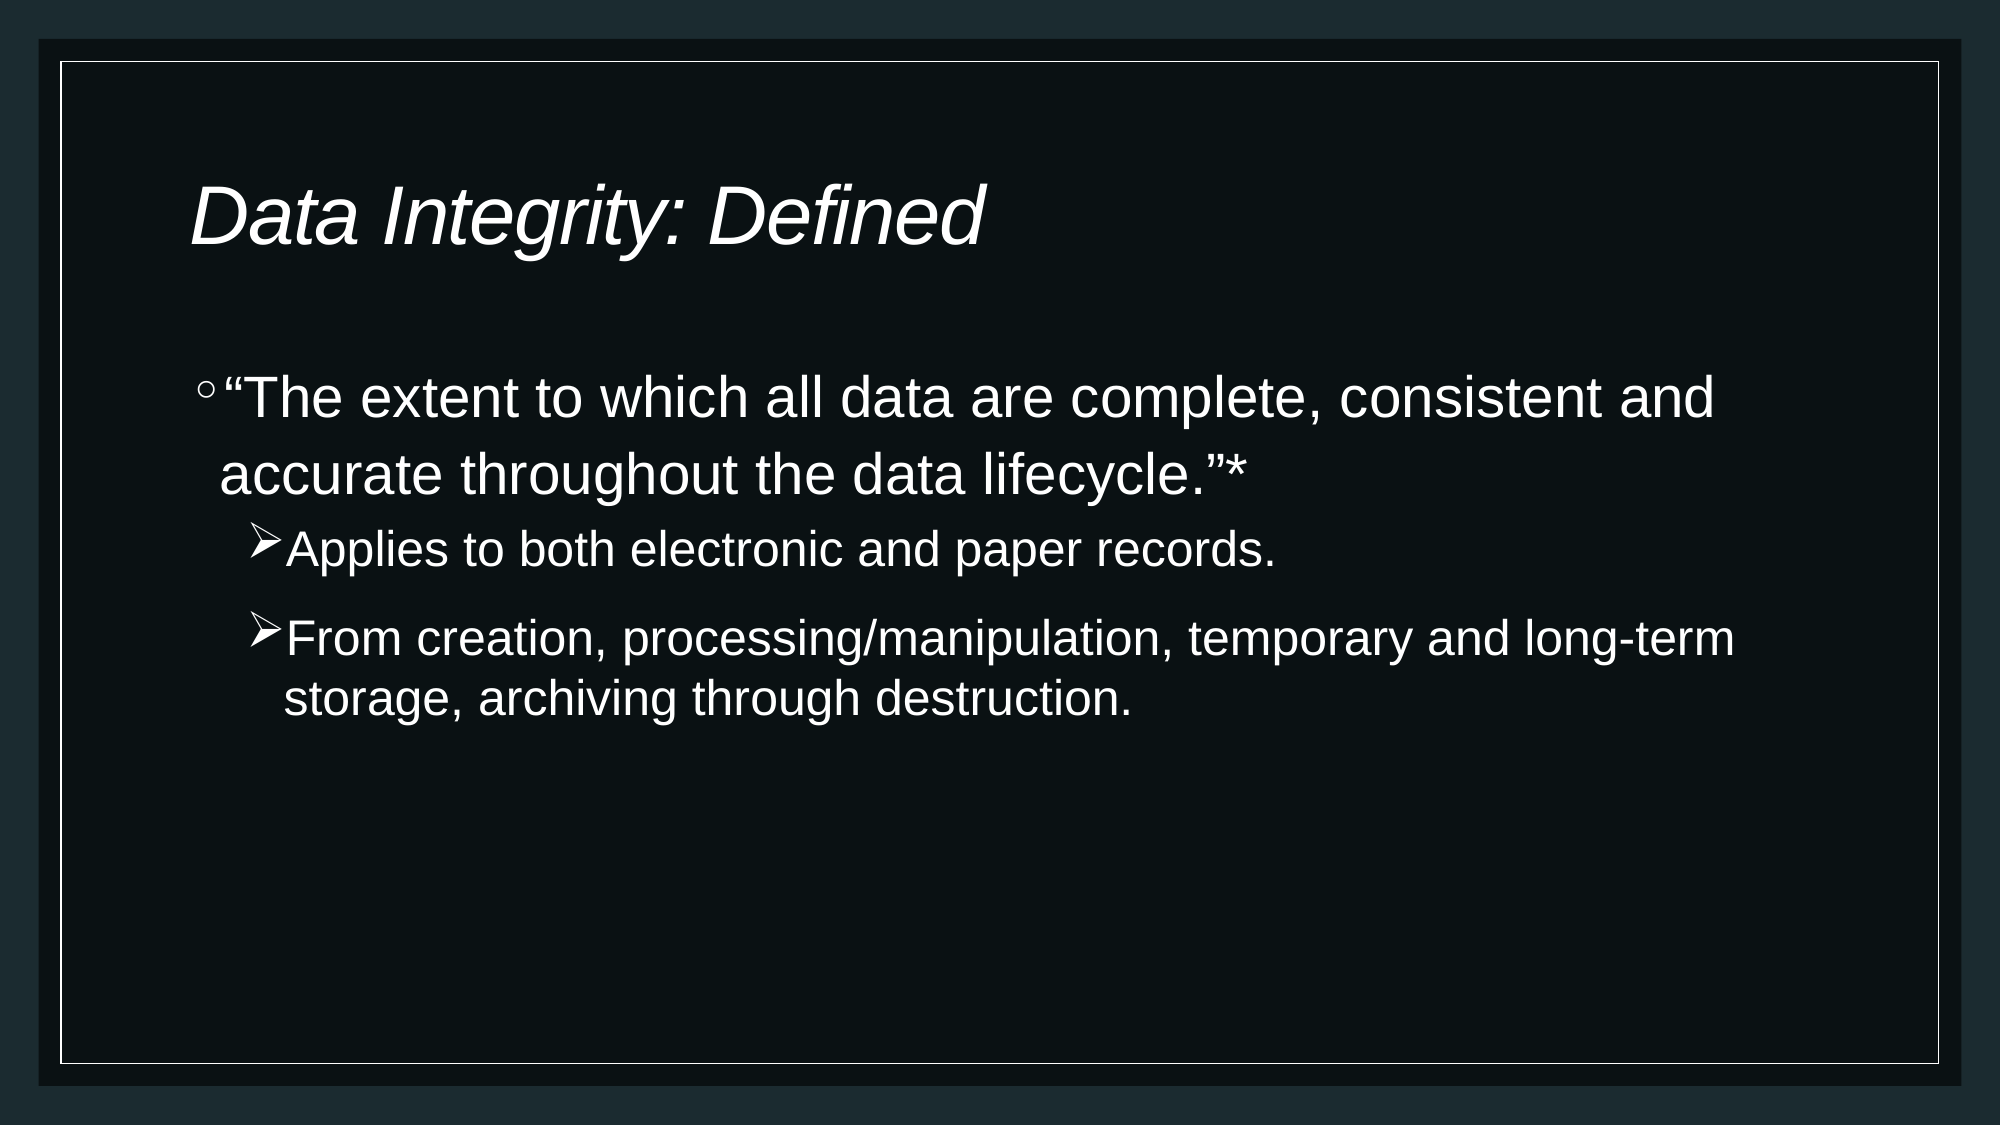

# Data Integrity: Defined
“The extent to which all data are complete, consistent and accurate throughout the data lifecycle.”*
Applies to both electronic and paper records.
From creation, processing/manipulation, temporary and long-term storage, archiving through destruction.